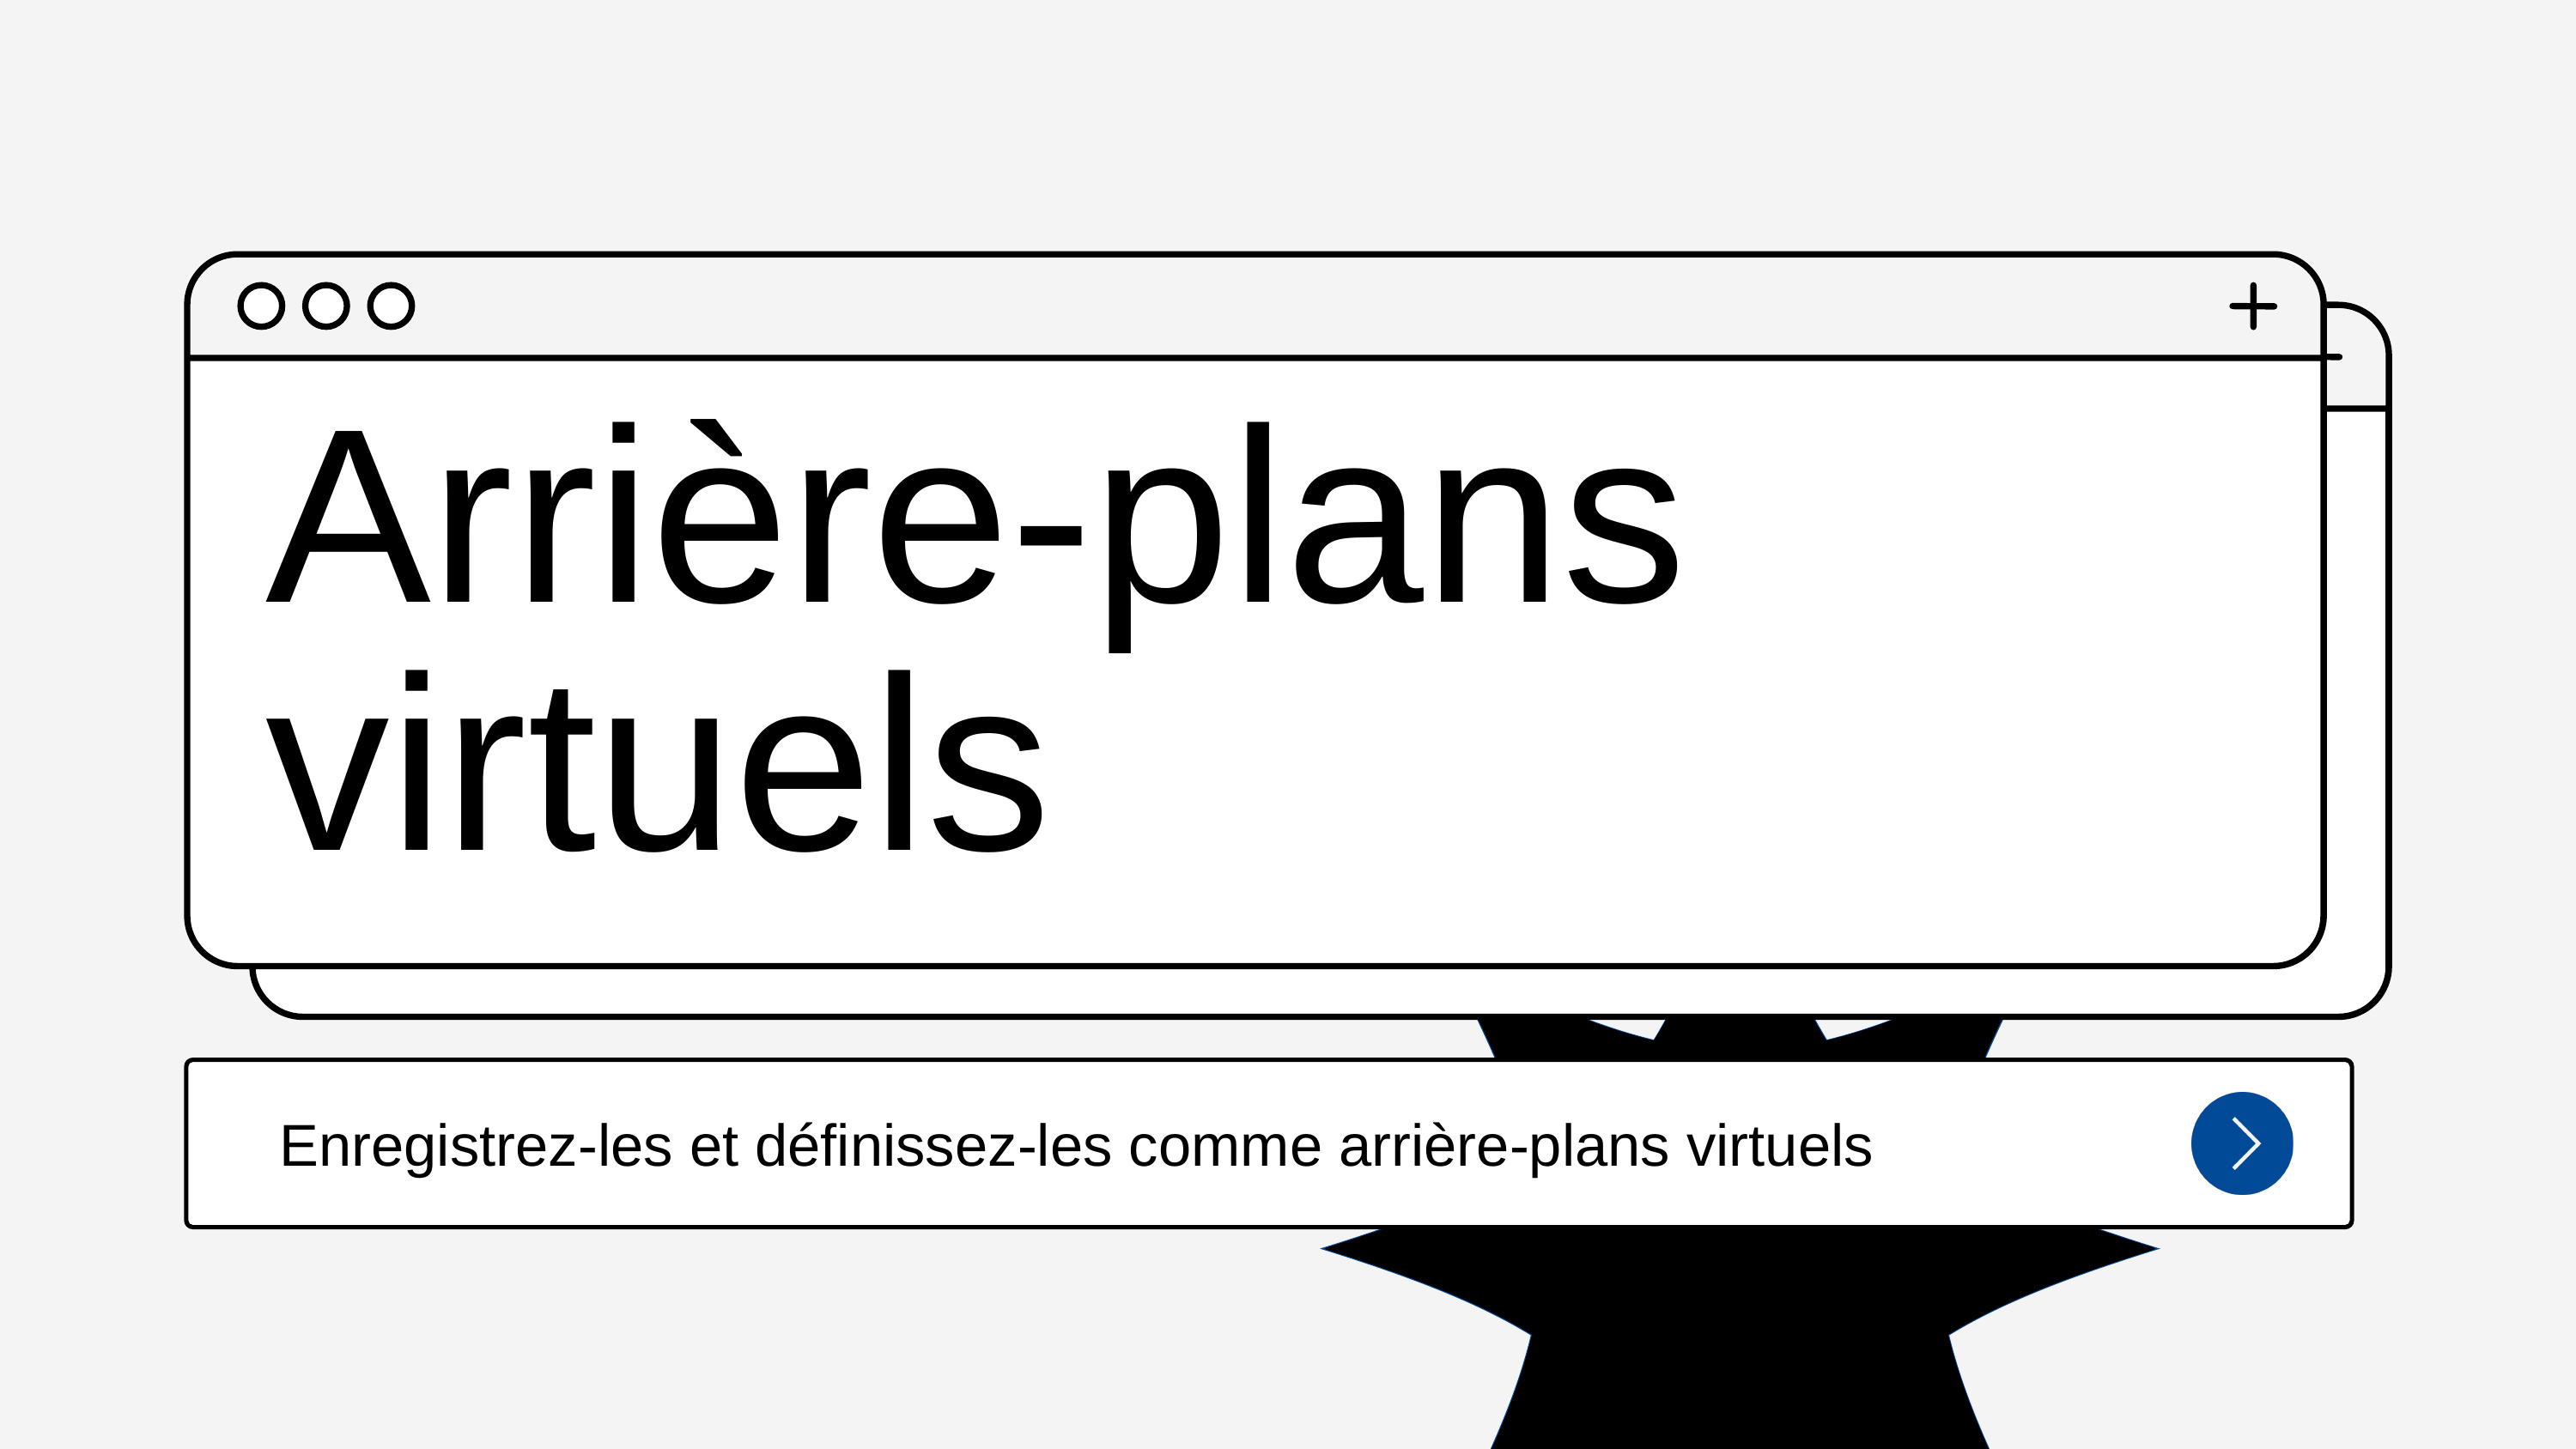

Arrière-plans virtuels

Enregistrez-les et définissez-les comme arrière-plans virtuels